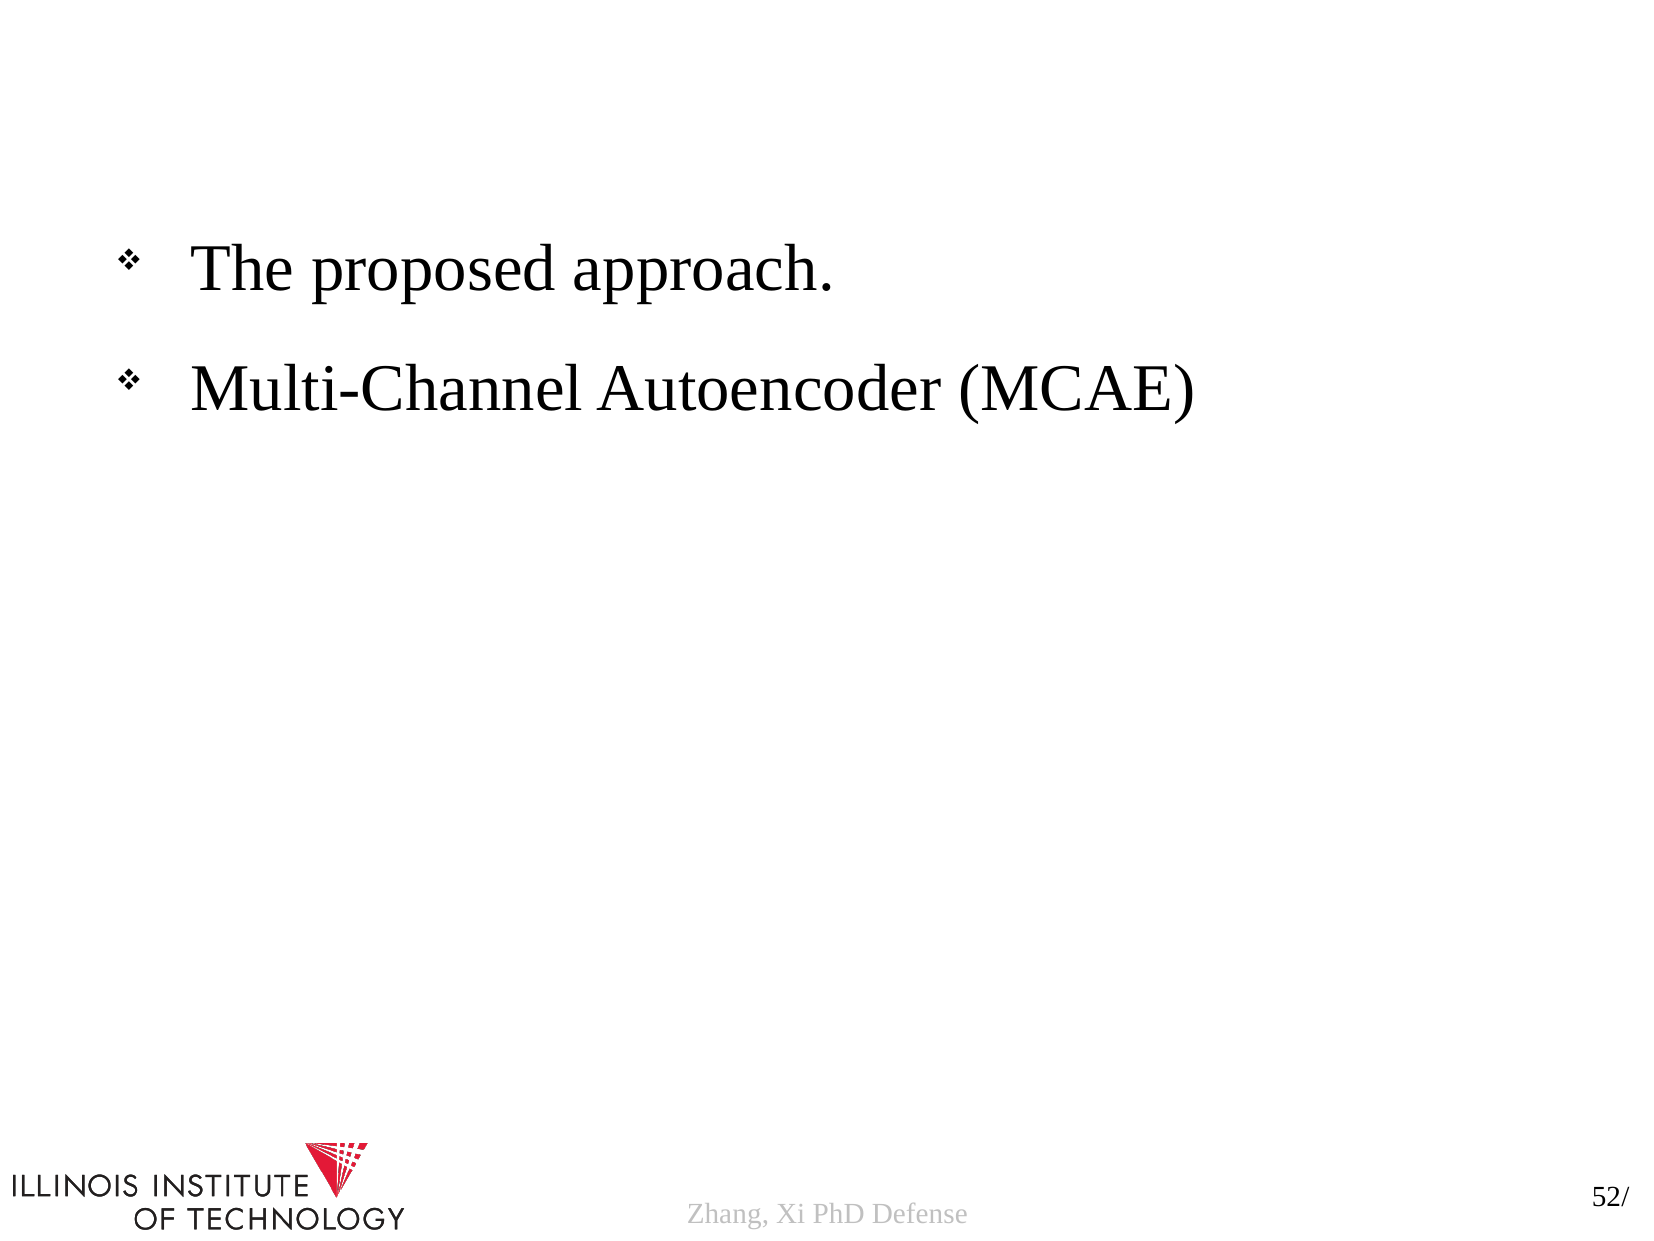

The proposed approach.
Multi-Channel Autoencoder (MCAE)
52/
Zhang, Xi PhD Defense